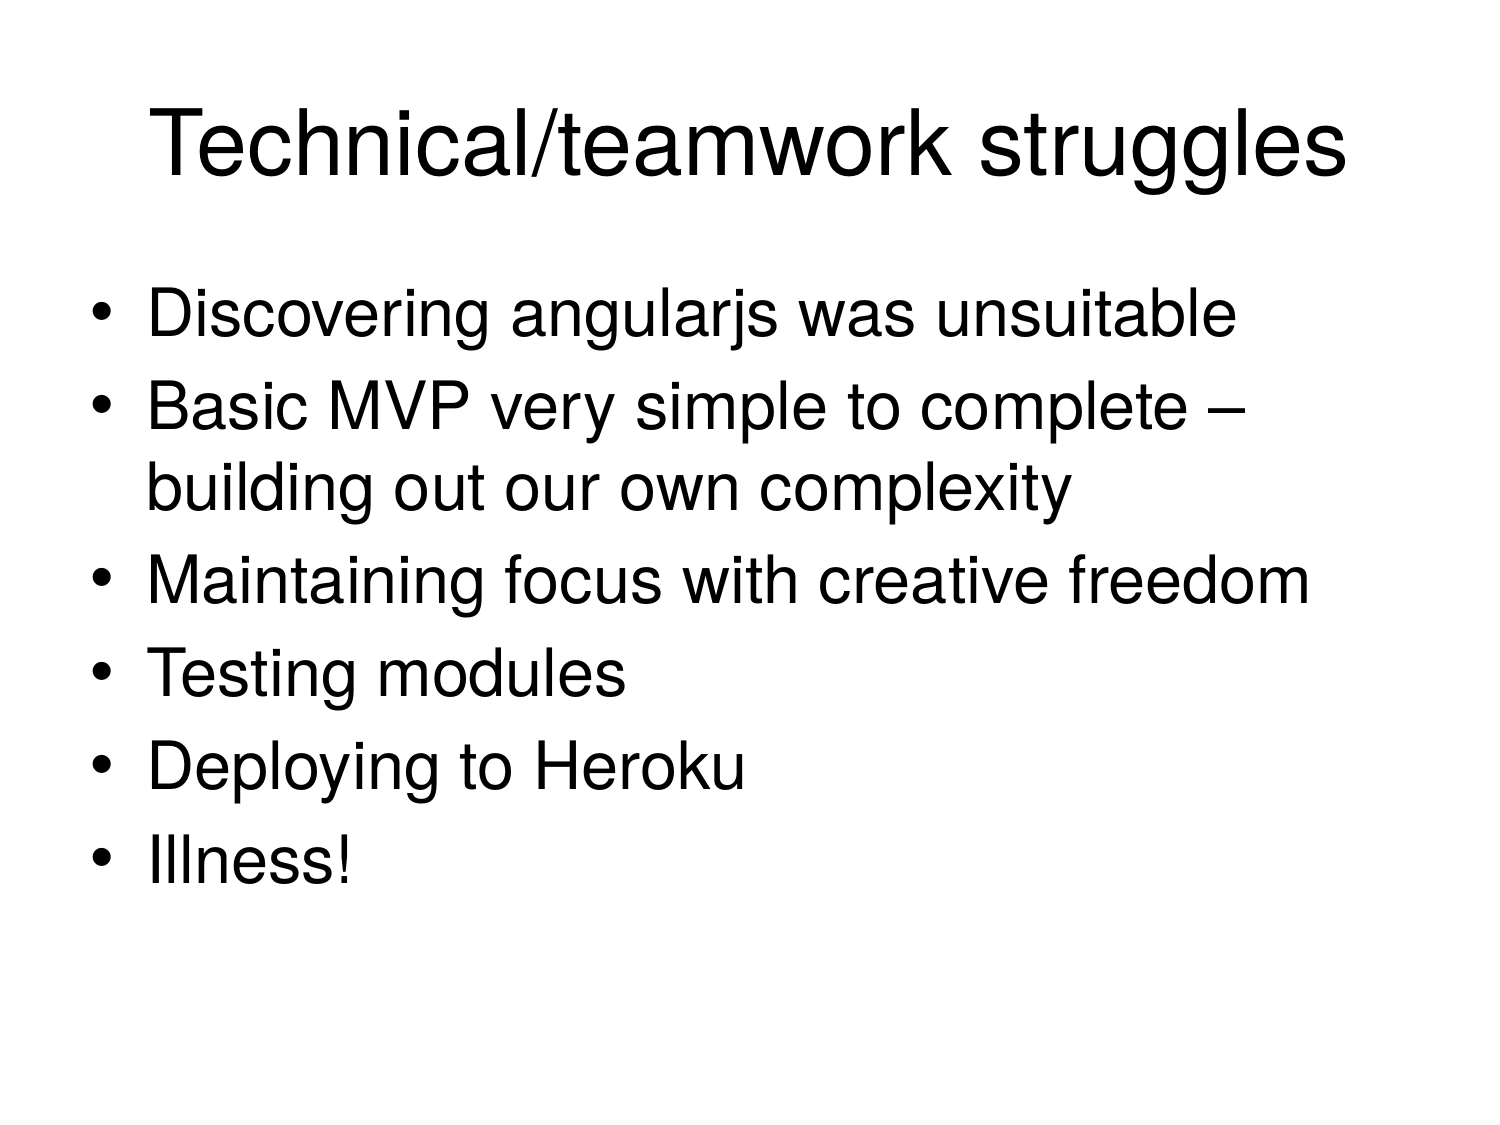

# Technical/teamwork struggles
Discovering angularjs was unsuitable
Basic MVP very simple to complete – building out our own complexity
Maintaining focus with creative freedom
Testing modules
Deploying to Heroku
Illness!